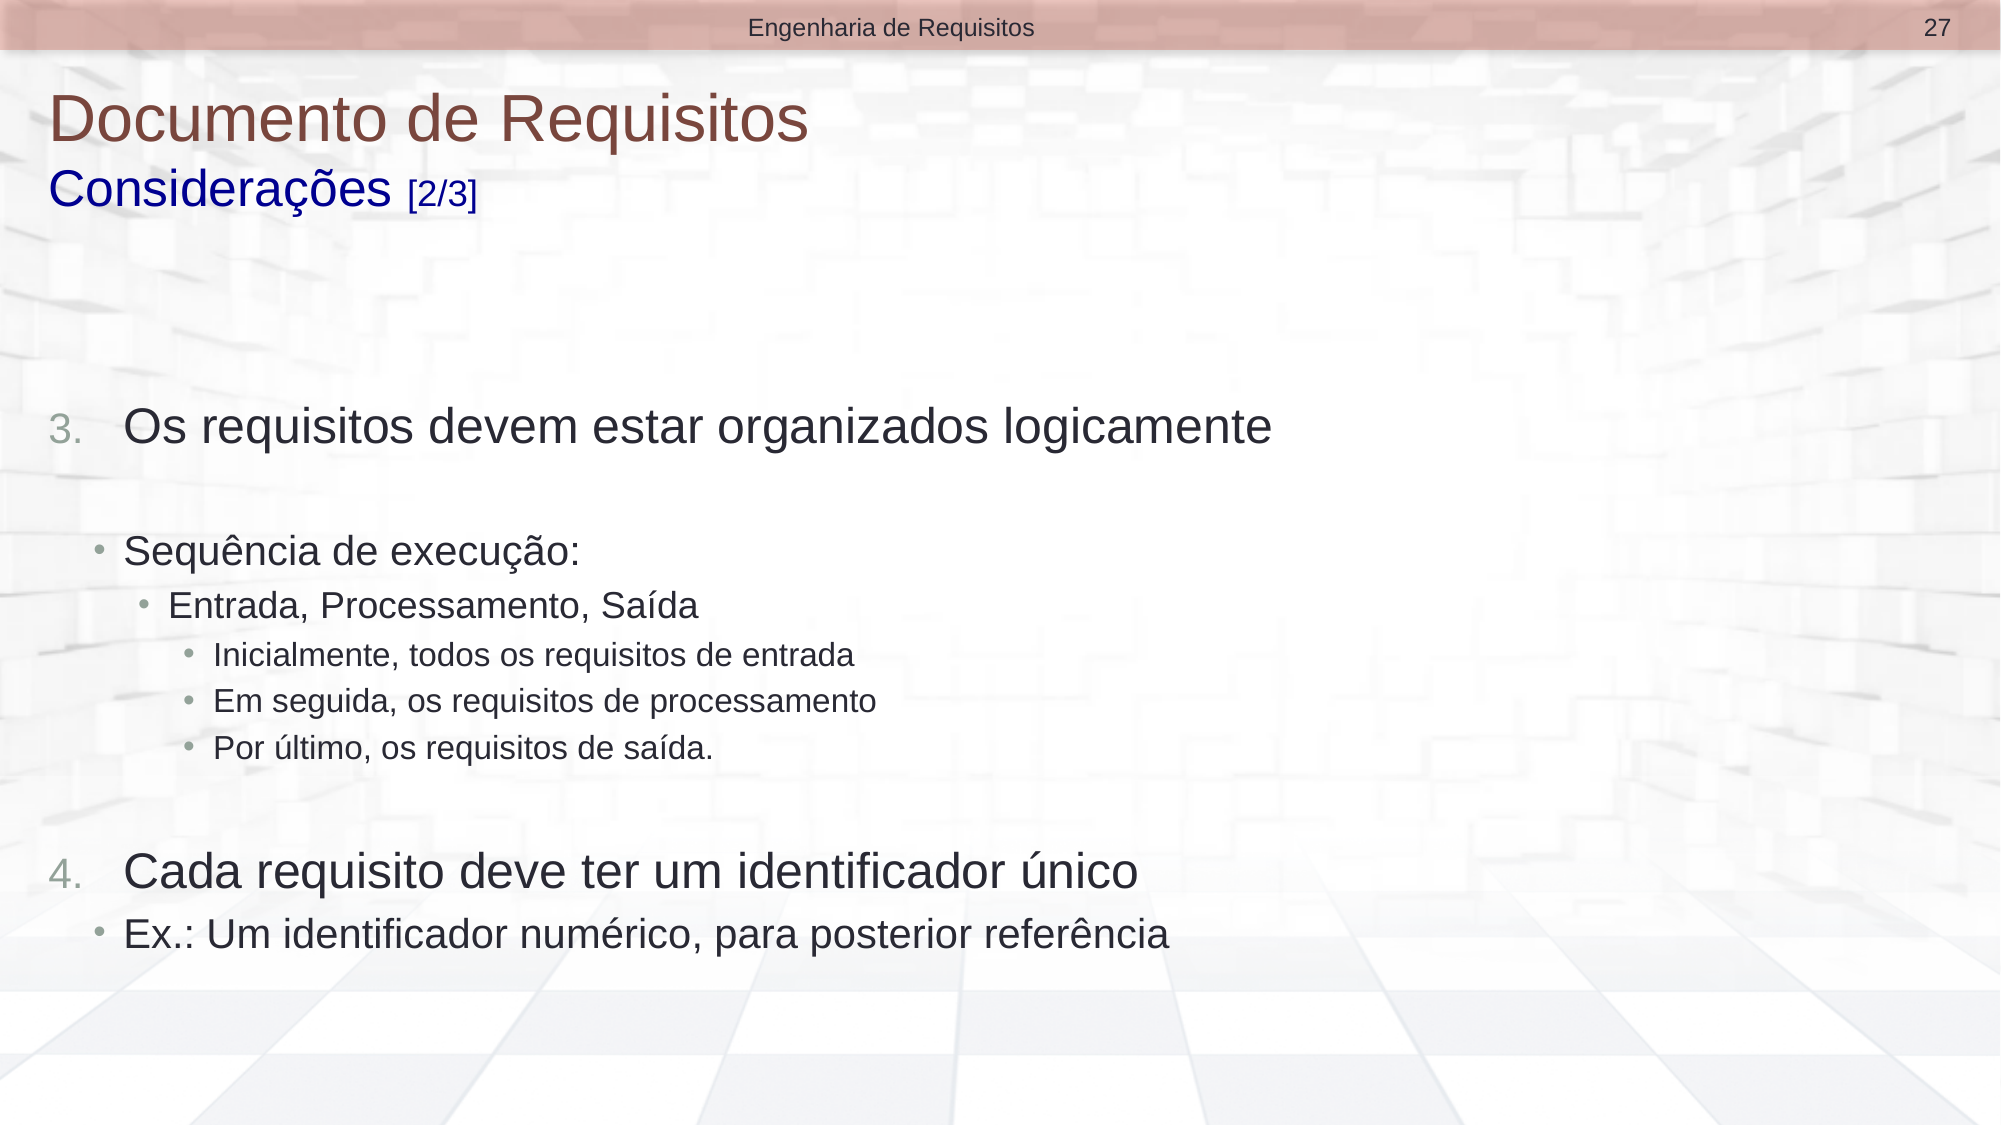

27
Engenharia de Requisitos
# Documento de Requisitos Considerações [2/3]
Os requisitos devem estar organizados logicamente

Sequência de execução:
Entrada, Processamento, Saída
Inicialmente, todos os requisitos de entrada
Em seguida, os requisitos de processamento
Por último, os requisitos de saída.

Cada requisito deve ter um identificador único
Ex.: Um identificador numérico, para posterior referência